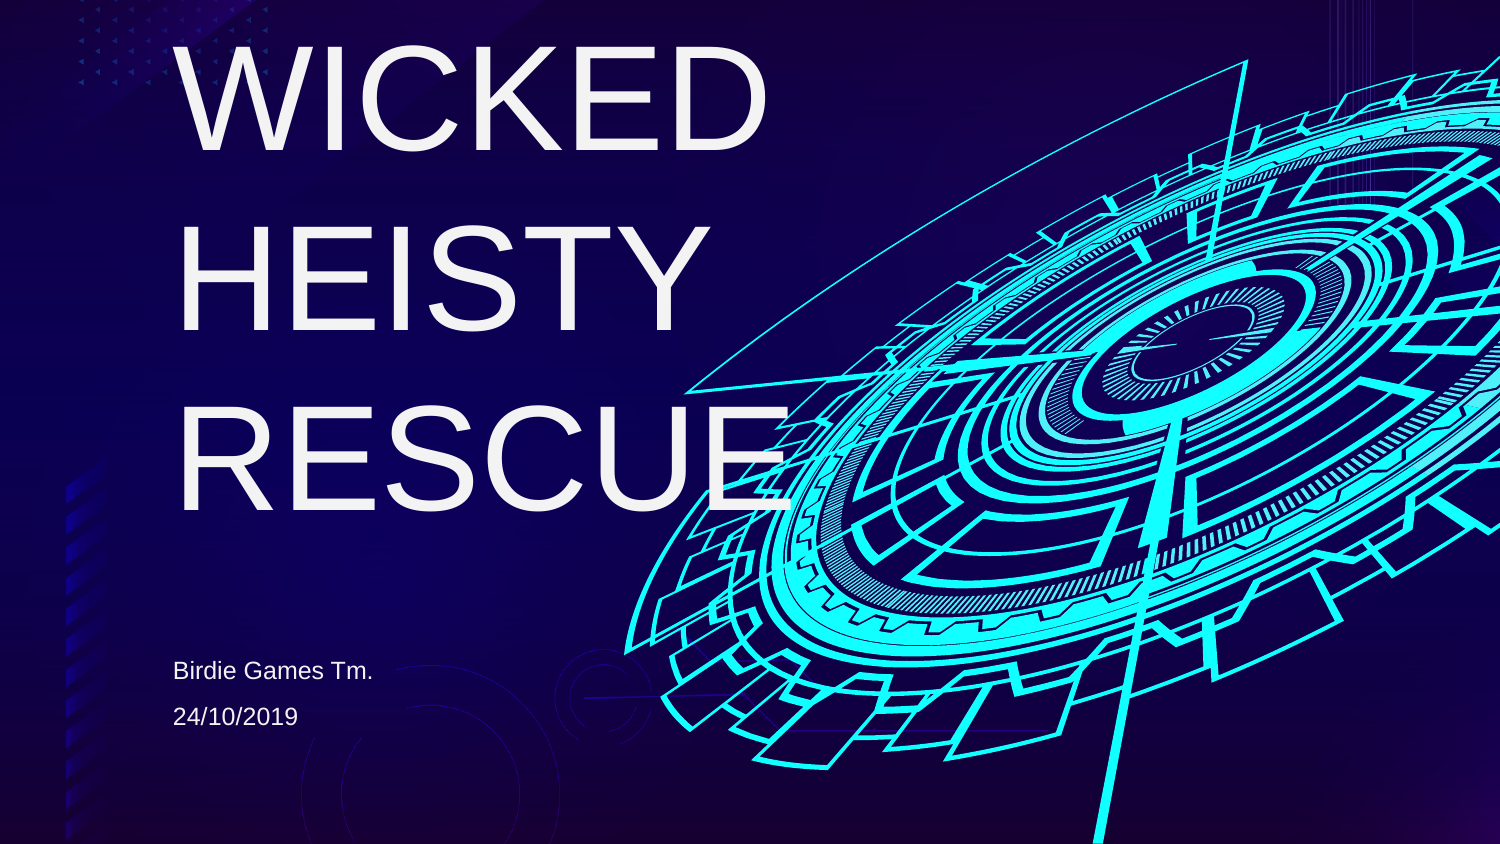

# A WICKED HEISTY RESCUE
Birdie Games Tm.
24/10/2019